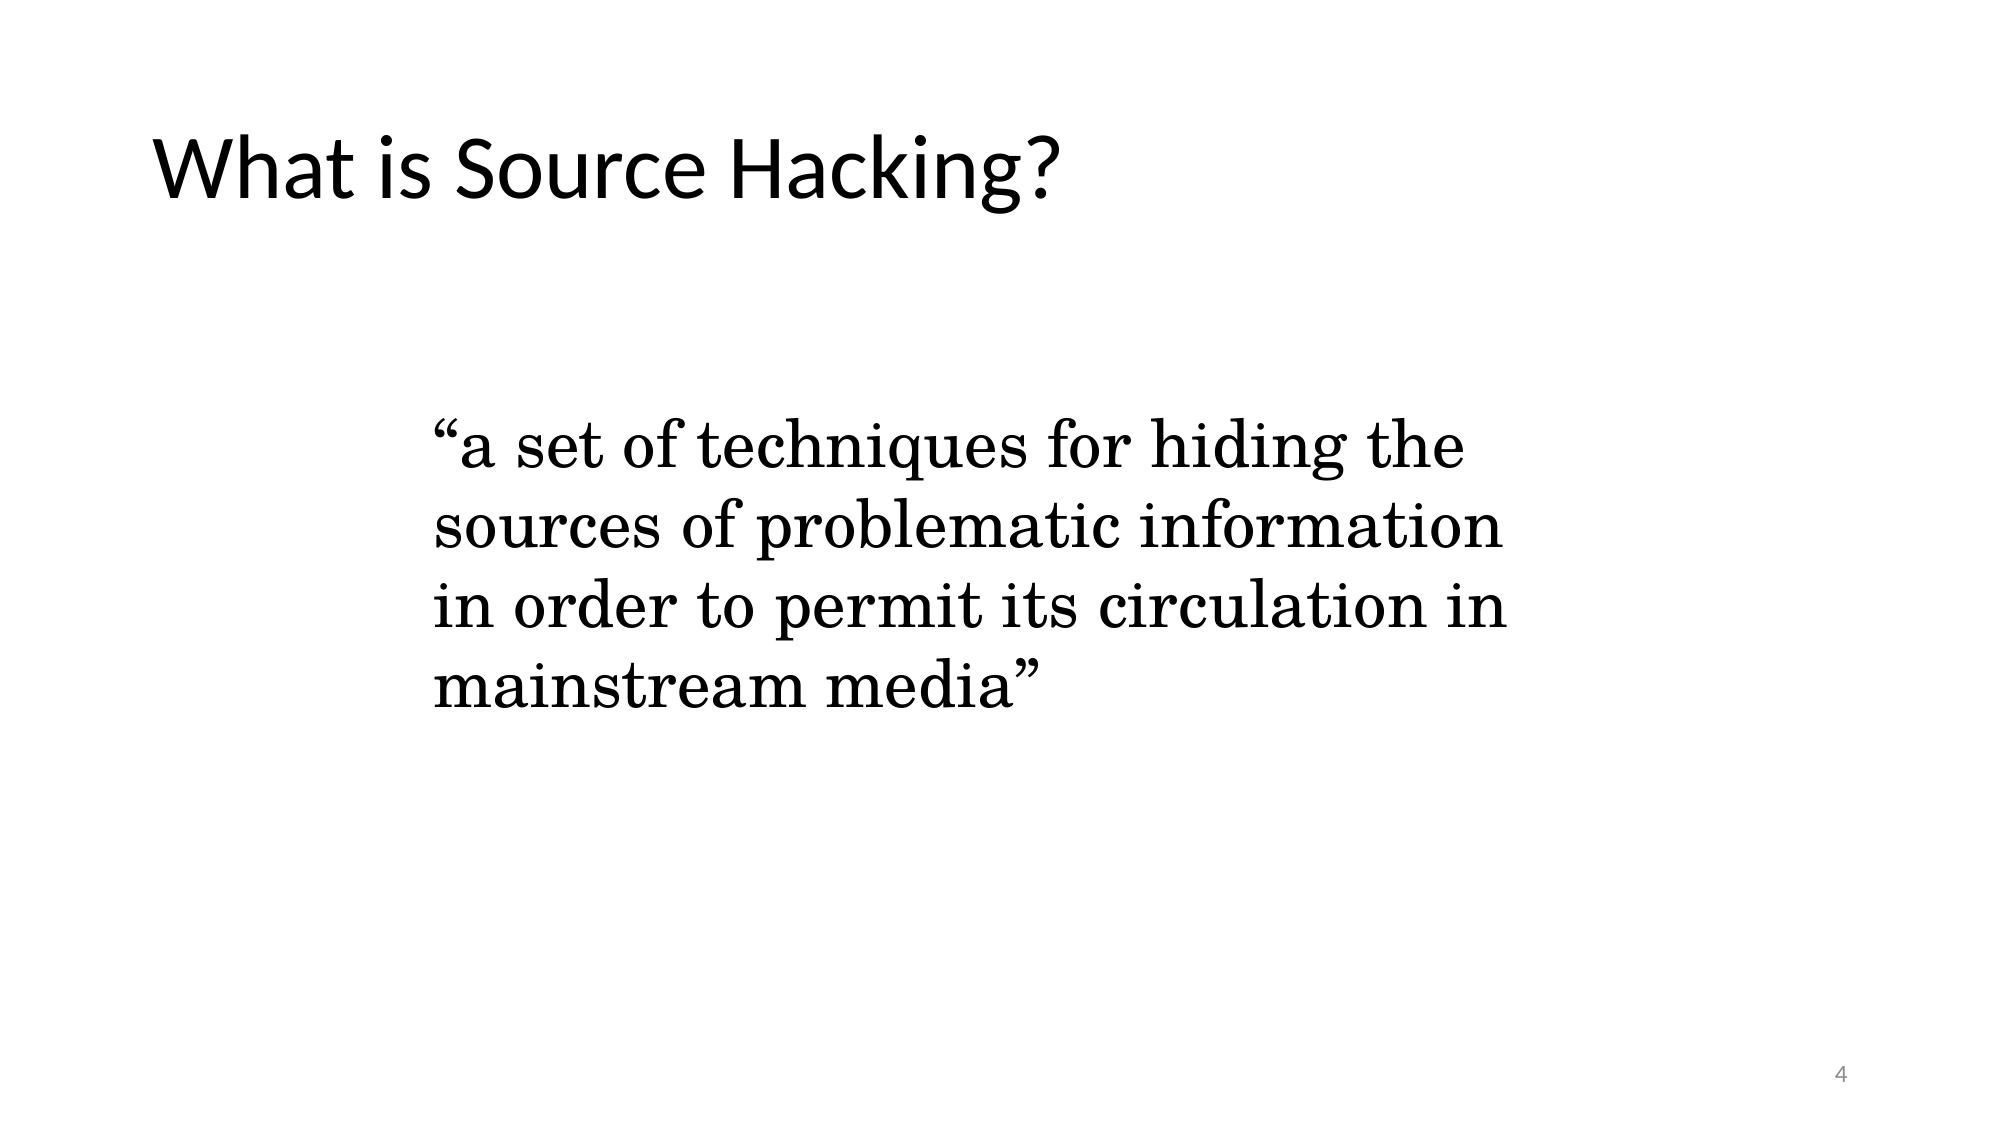

# What is Source Hacking?
“a set of techniques for hiding the sources of problematic information in order to permit its circulation in mainstream media”
4